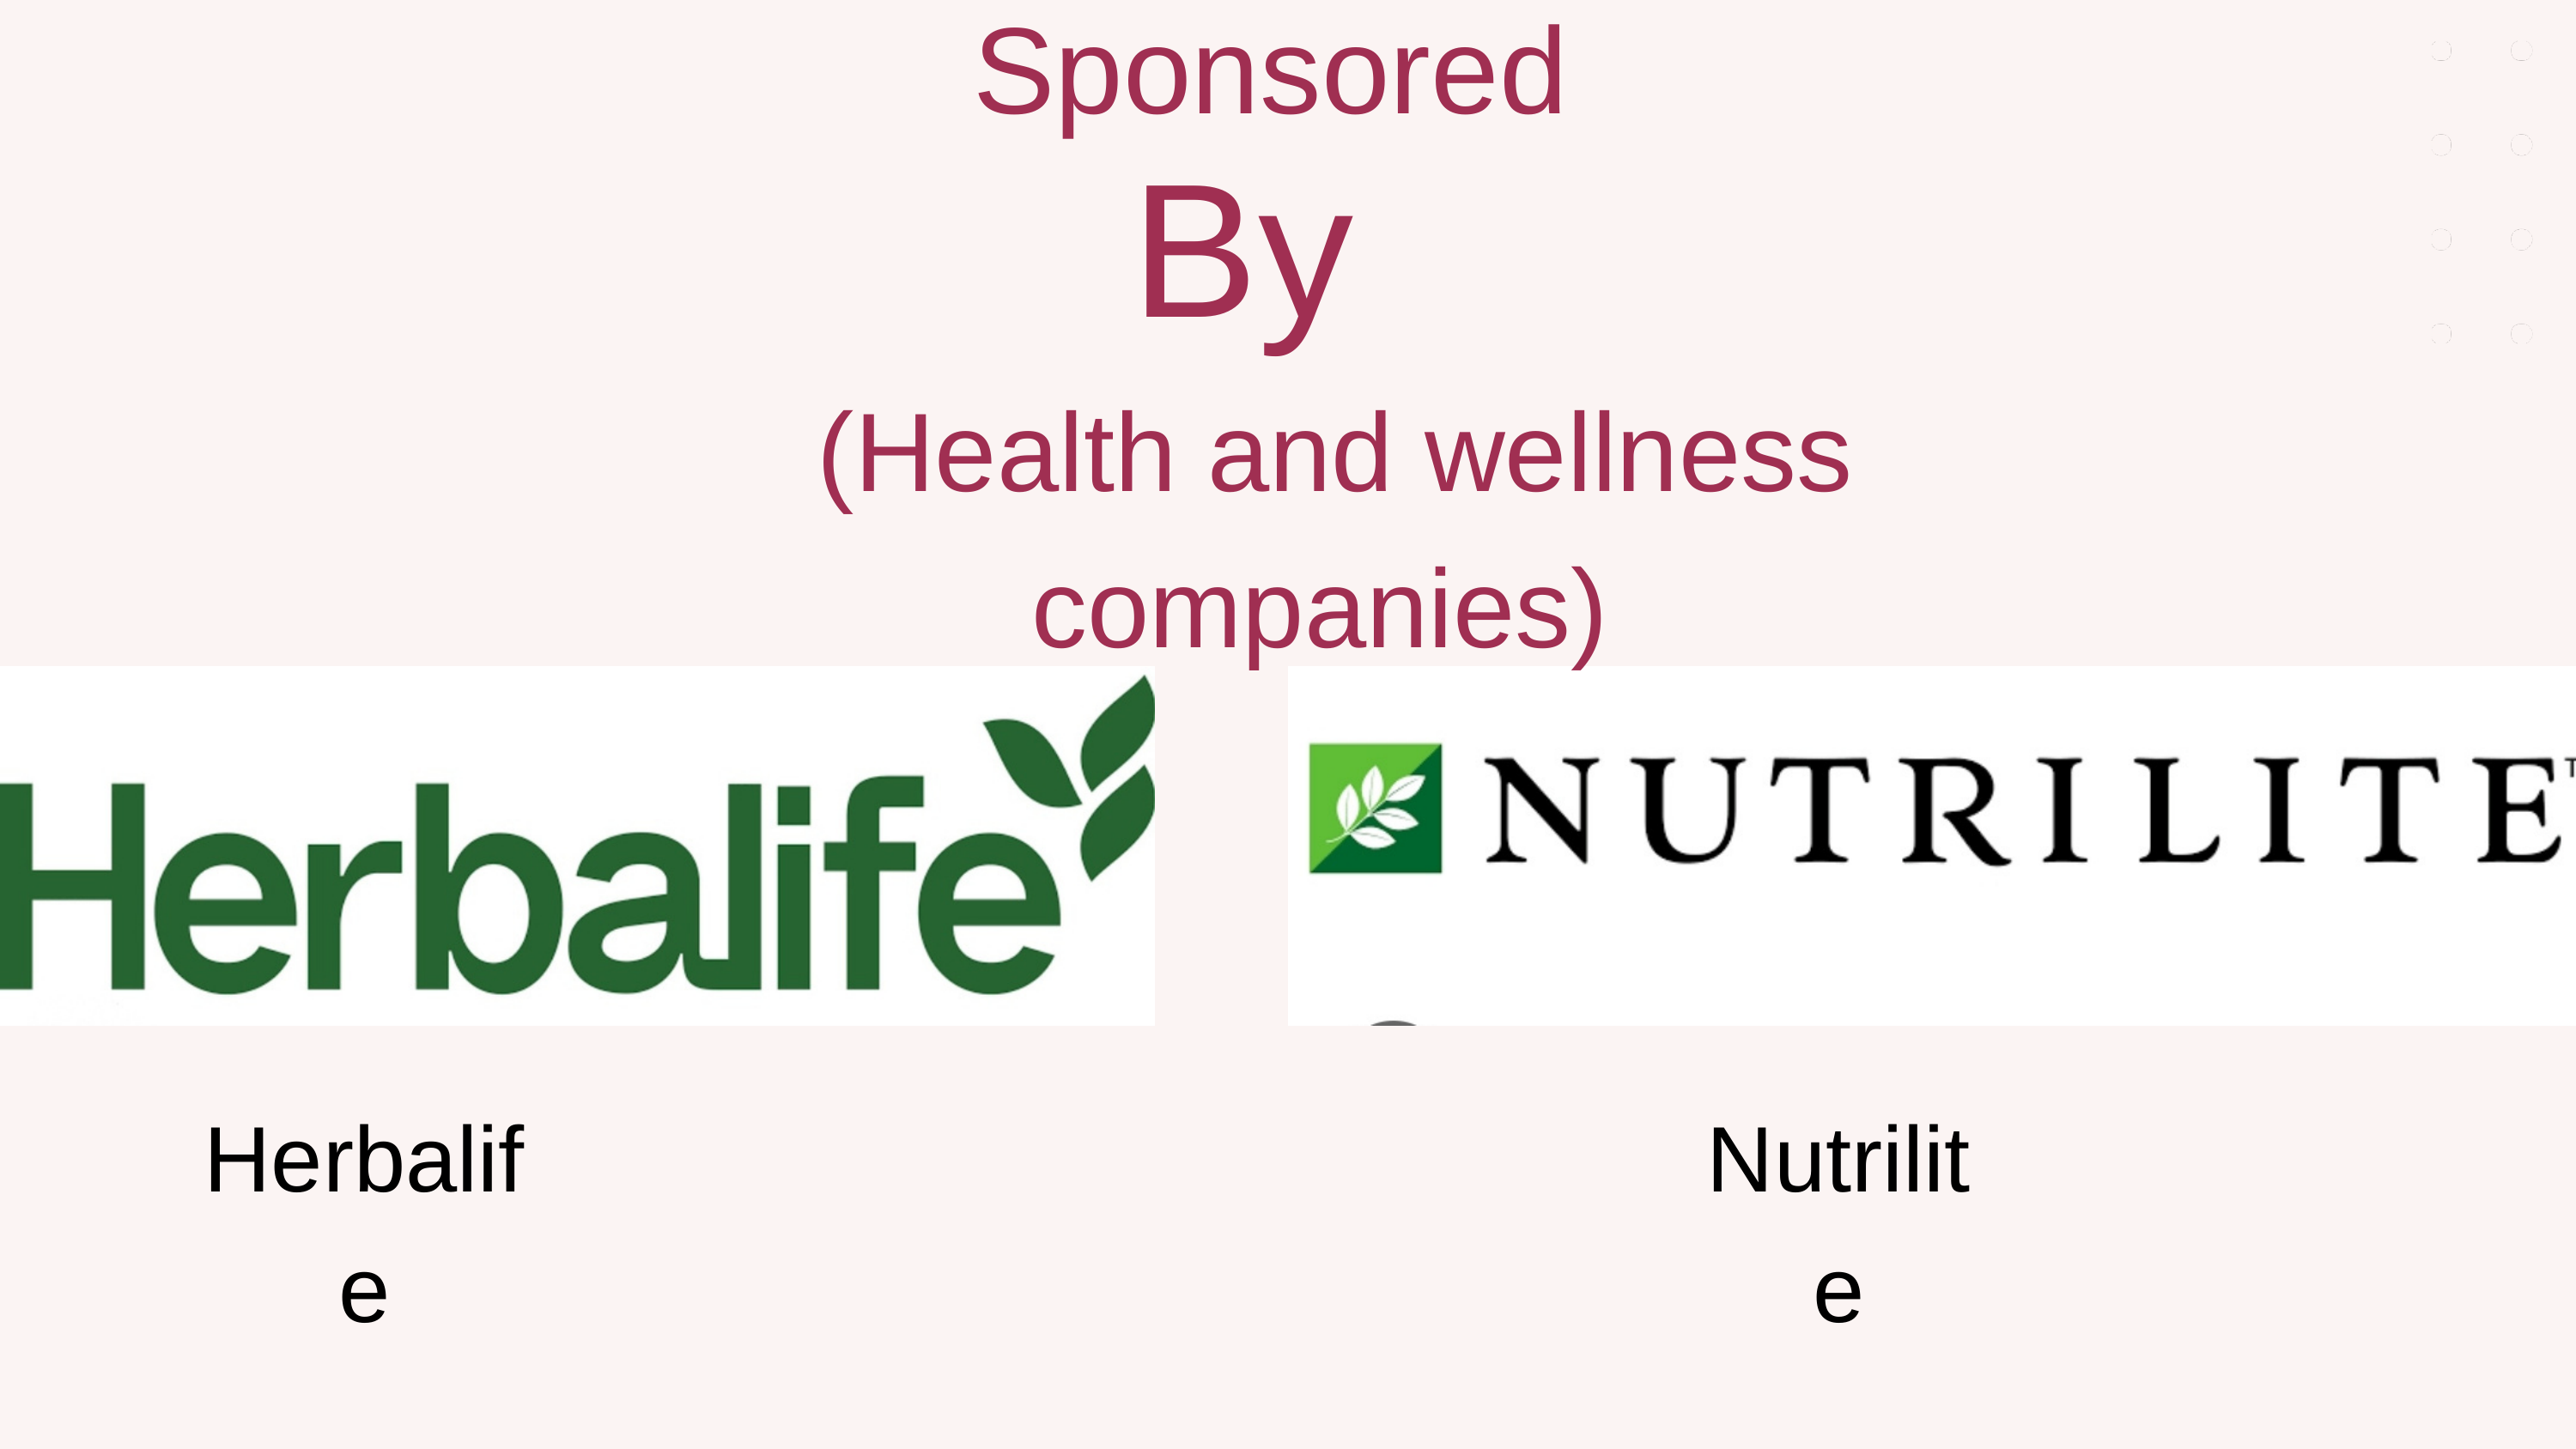

Sponsored

By
(Health and wellness companies)

Herbalife
Nutrilite